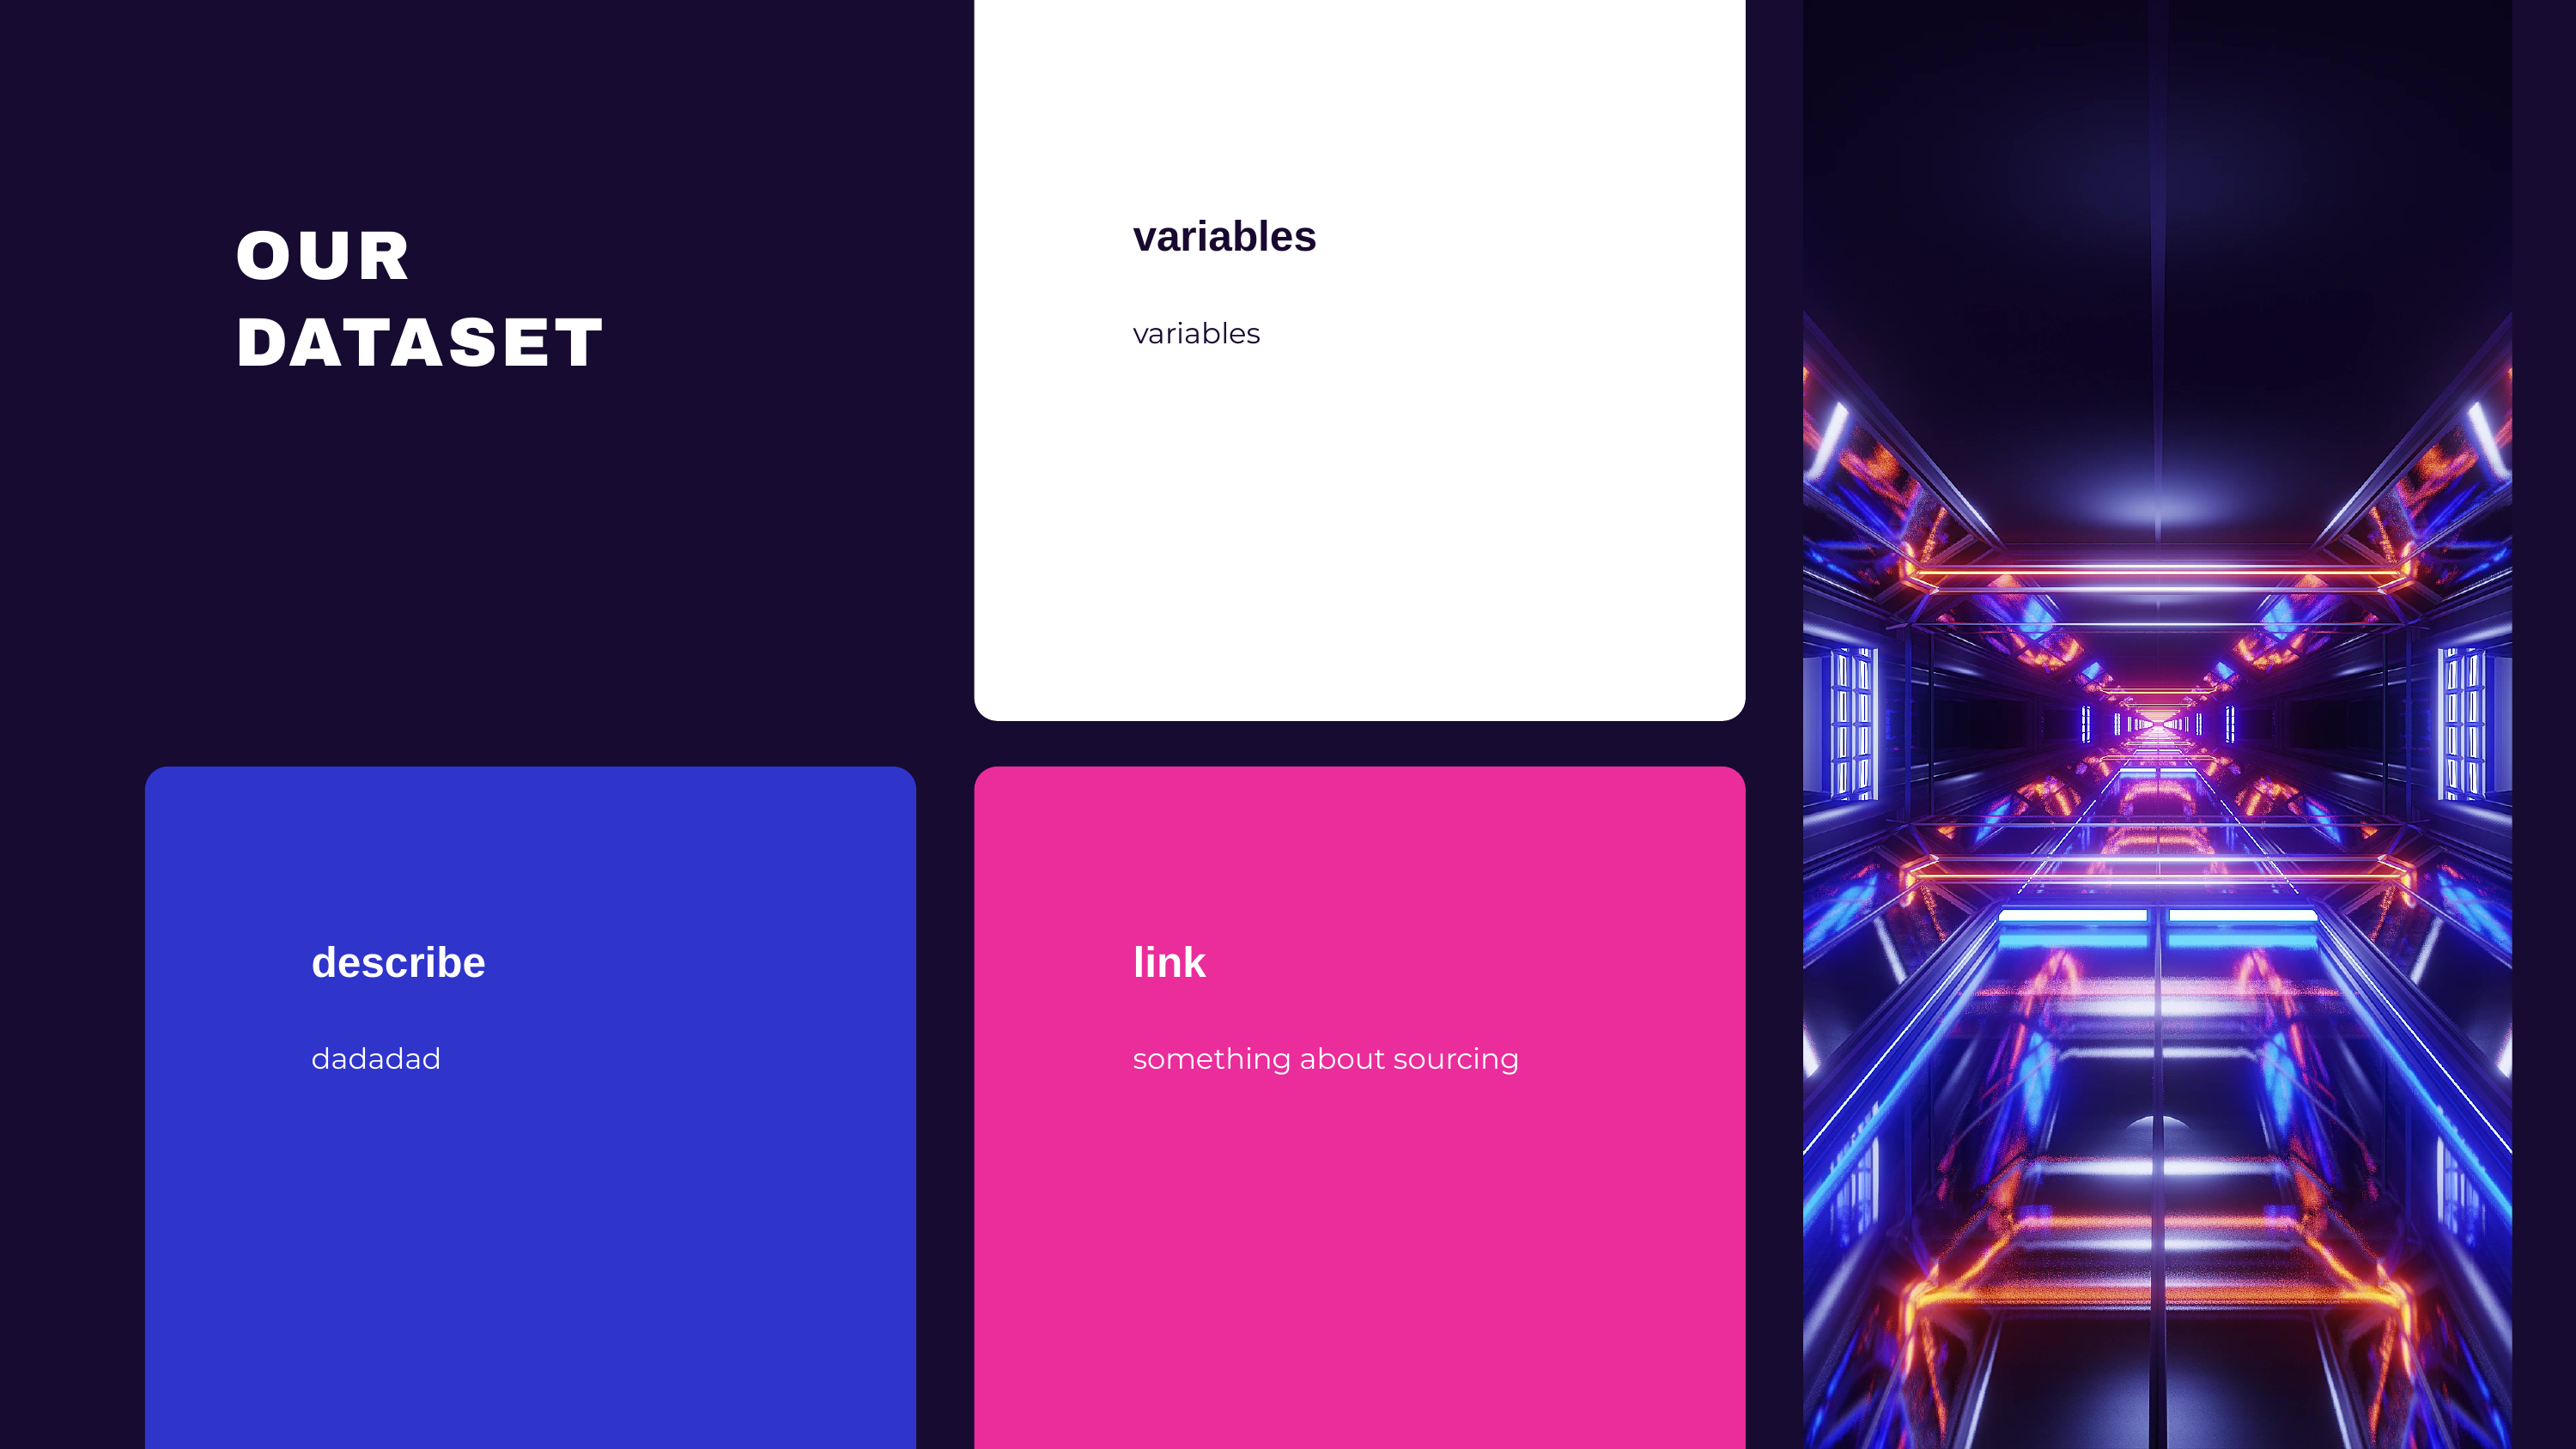

OUR DATASET
variables
variables

describe
link
dadadad
something about sourcing